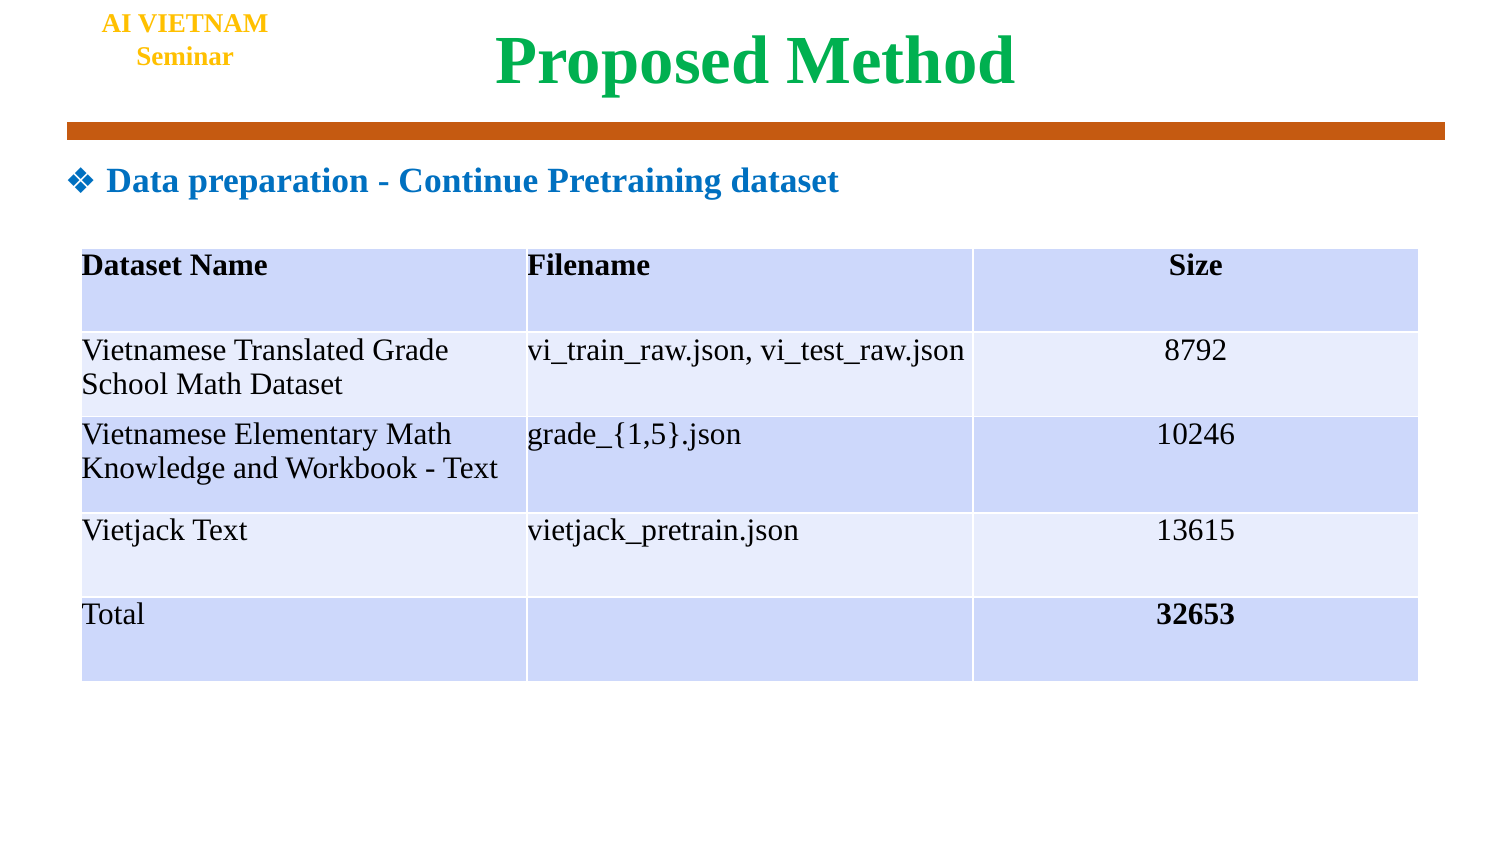

AI VIETNAM
Seminar
# Proposed Method

Data preparation - Continue Pretraining dataset
| Dataset Name | Filename | Size |
| --- | --- | --- |
| Vietnamese Translated Grade School Math Dataset | vi\_train\_raw.json, vi\_test\_raw.json | 8792 |
| Vietnamese Elementary Math Knowledge and Workbook - Text | grade\_{1,5}.json | 10246 |
| Vietjack Text | vietjack\_pretrain.json | 13615 |
| Total |  | 32653 |
21